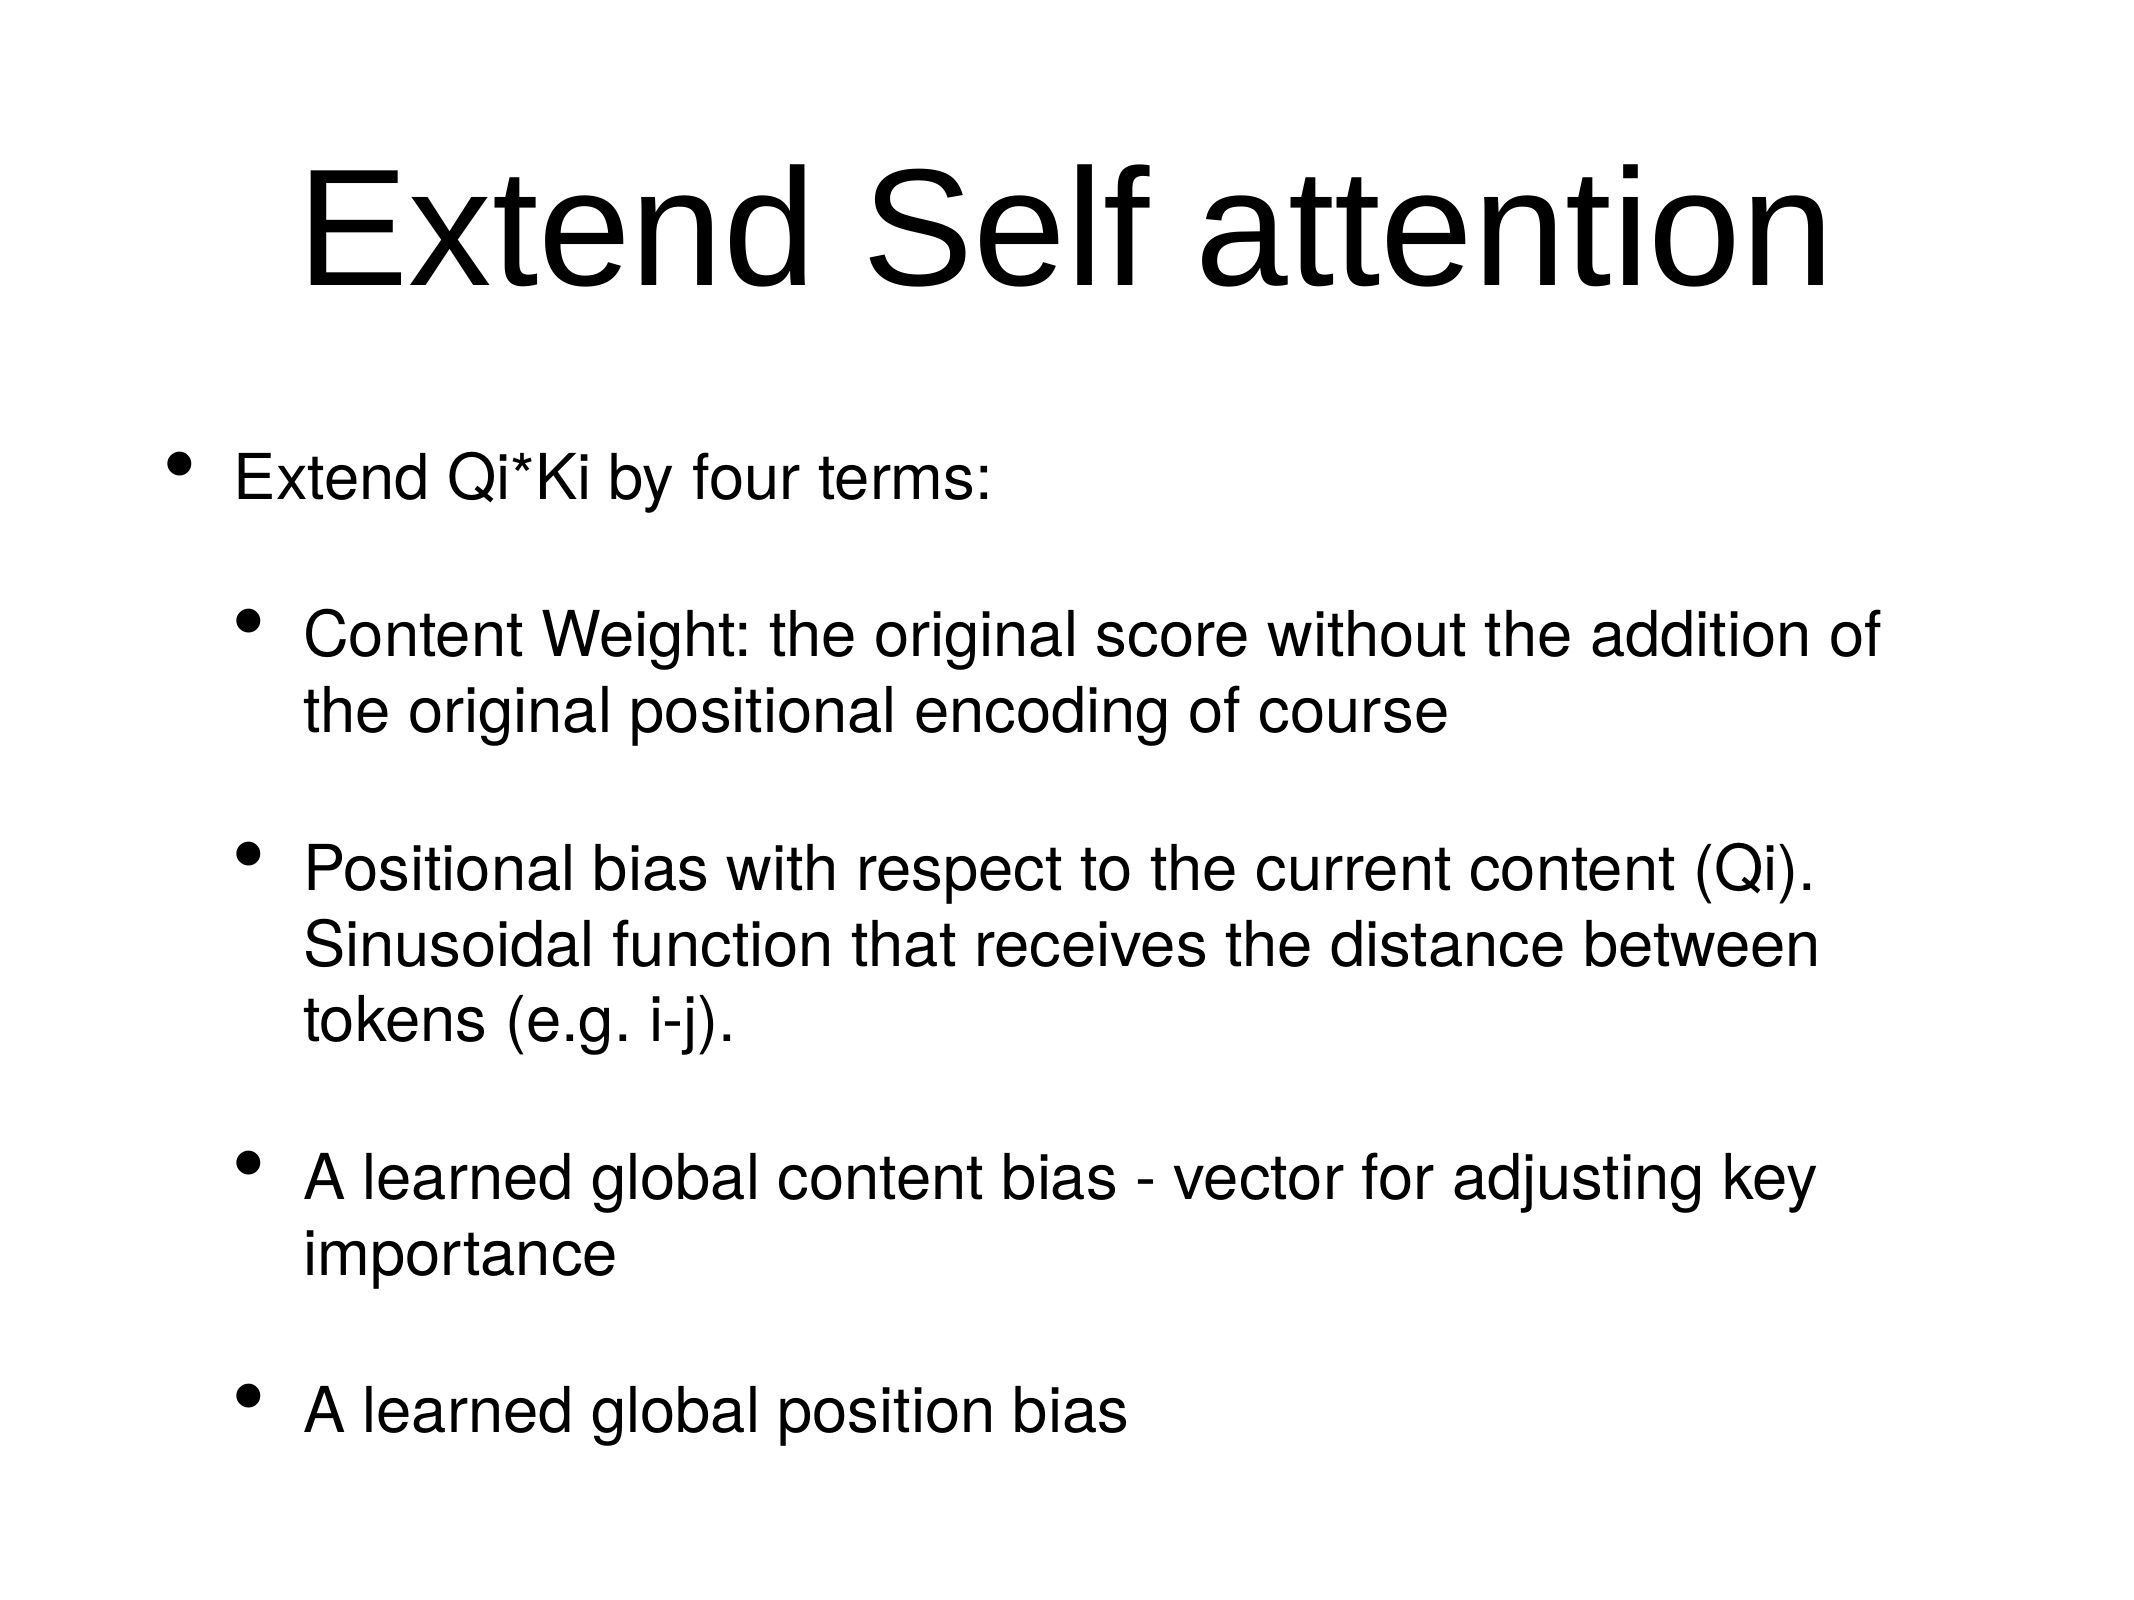

# Extend Self attention
Extend Qi*Ki by four terms:
Content Weight: the original score without the addition of the original positional encoding of course
Positional bias with respect to the current content (Qi). Sinusoidal function that receives the distance between tokens (e.g. i-j).
A learned global content bias - vector for adjusting key importance
A learned global position bias